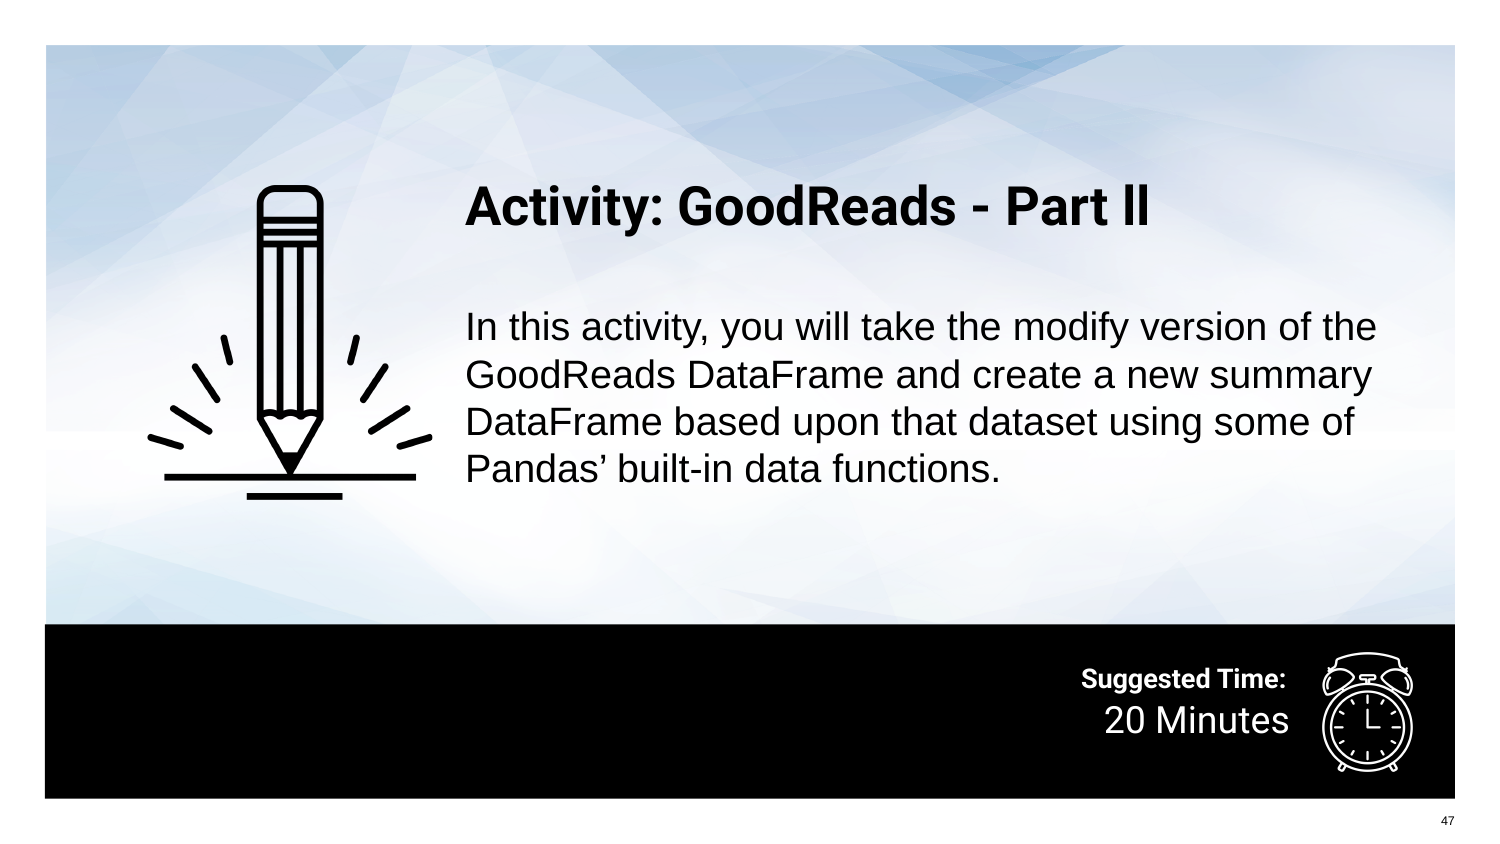

Activity: GoodReads - Part ll

In this activity, you will take the modify version of the GoodReads DataFrame and create a new summary DataFrame based upon that dataset using some of Pandas’ built-in data functions.
# 20 Minutes

47